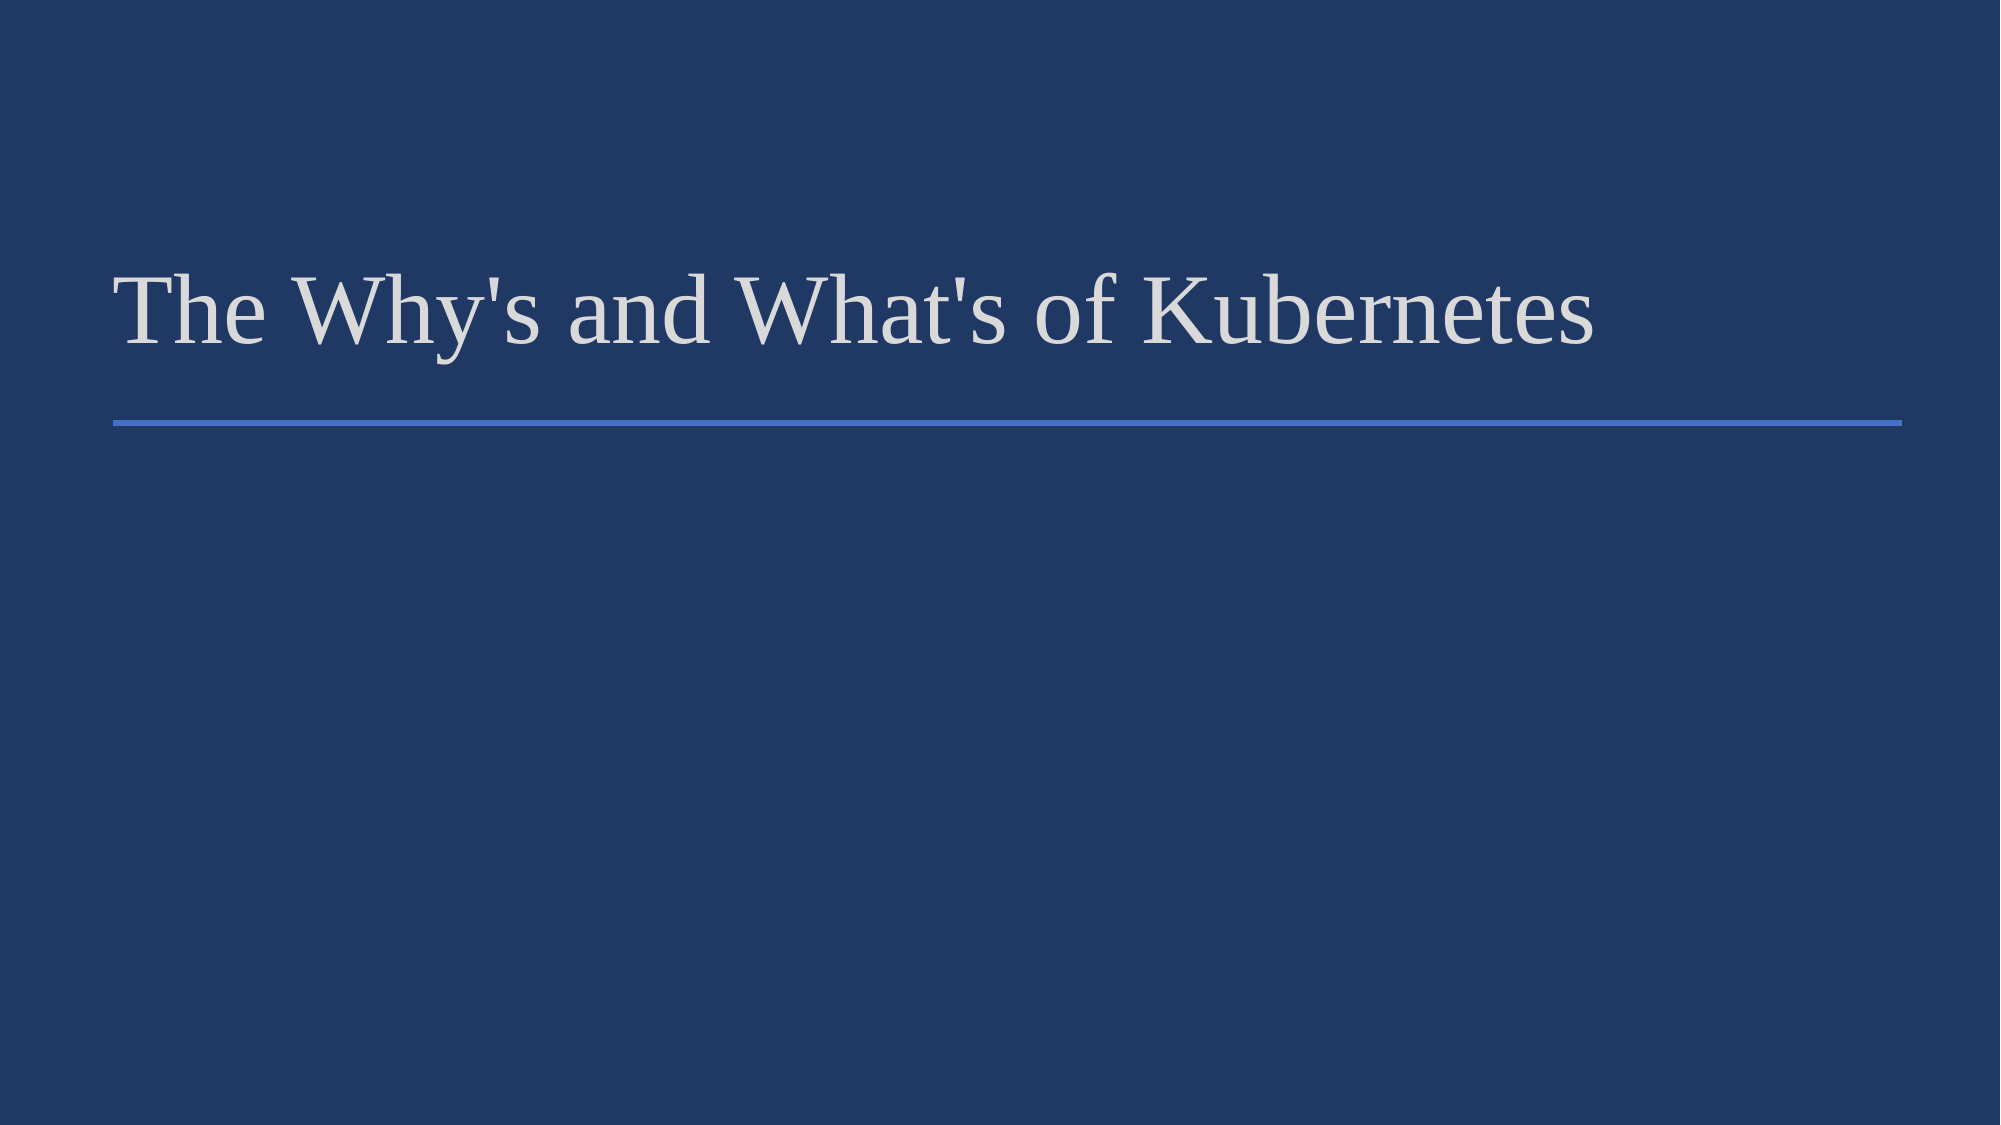

# The Why's and What's of Kubernetes